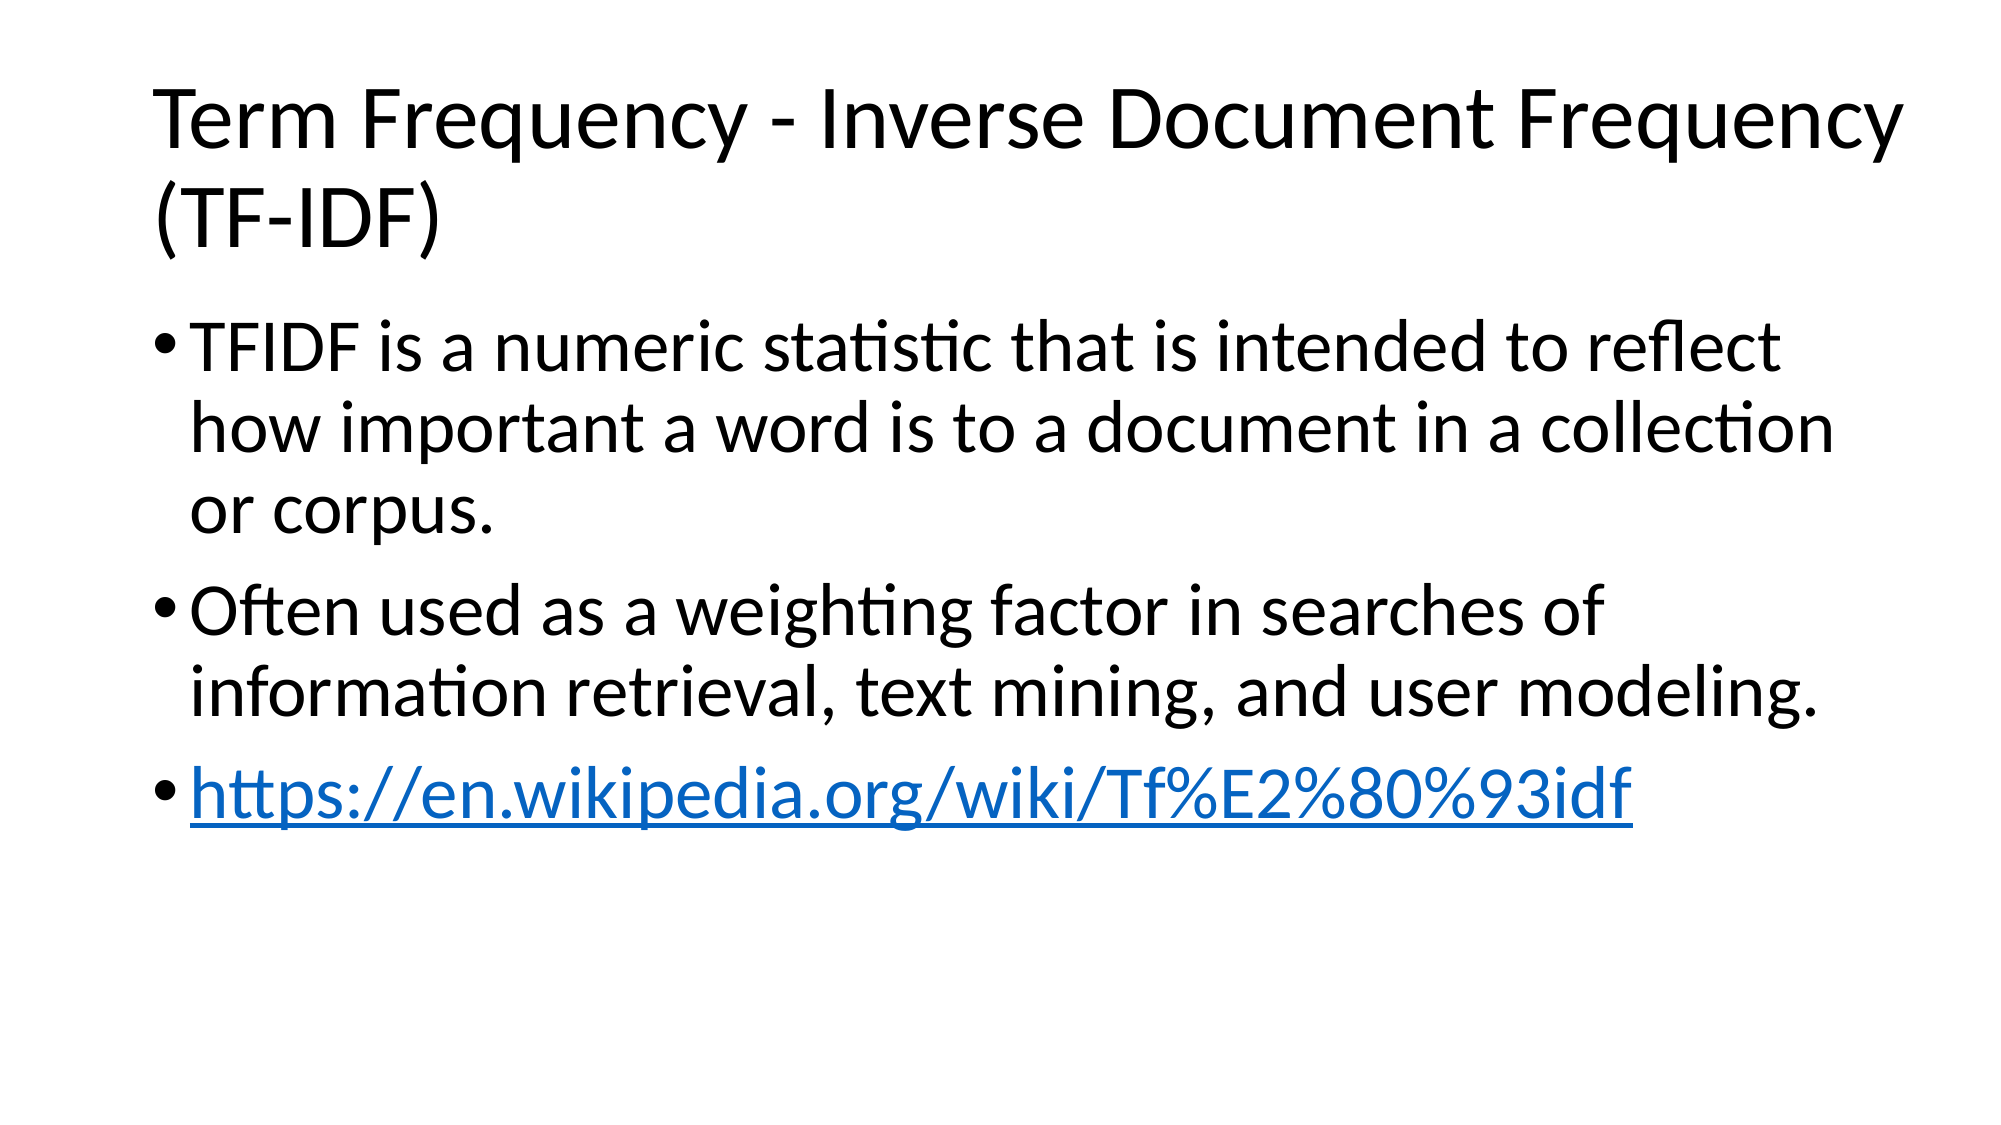

# Term Frequency - Inverse Document Frequency (TF-IDF)
TFIDF is a numeric statistic that is intended to reflect how important a word is to a document in a collection or corpus.
Often used as a weighting factor in searches of information retrieval, text mining, and user modeling.
https://en.wikipedia.org/wiki/Tf%E2%80%93idf